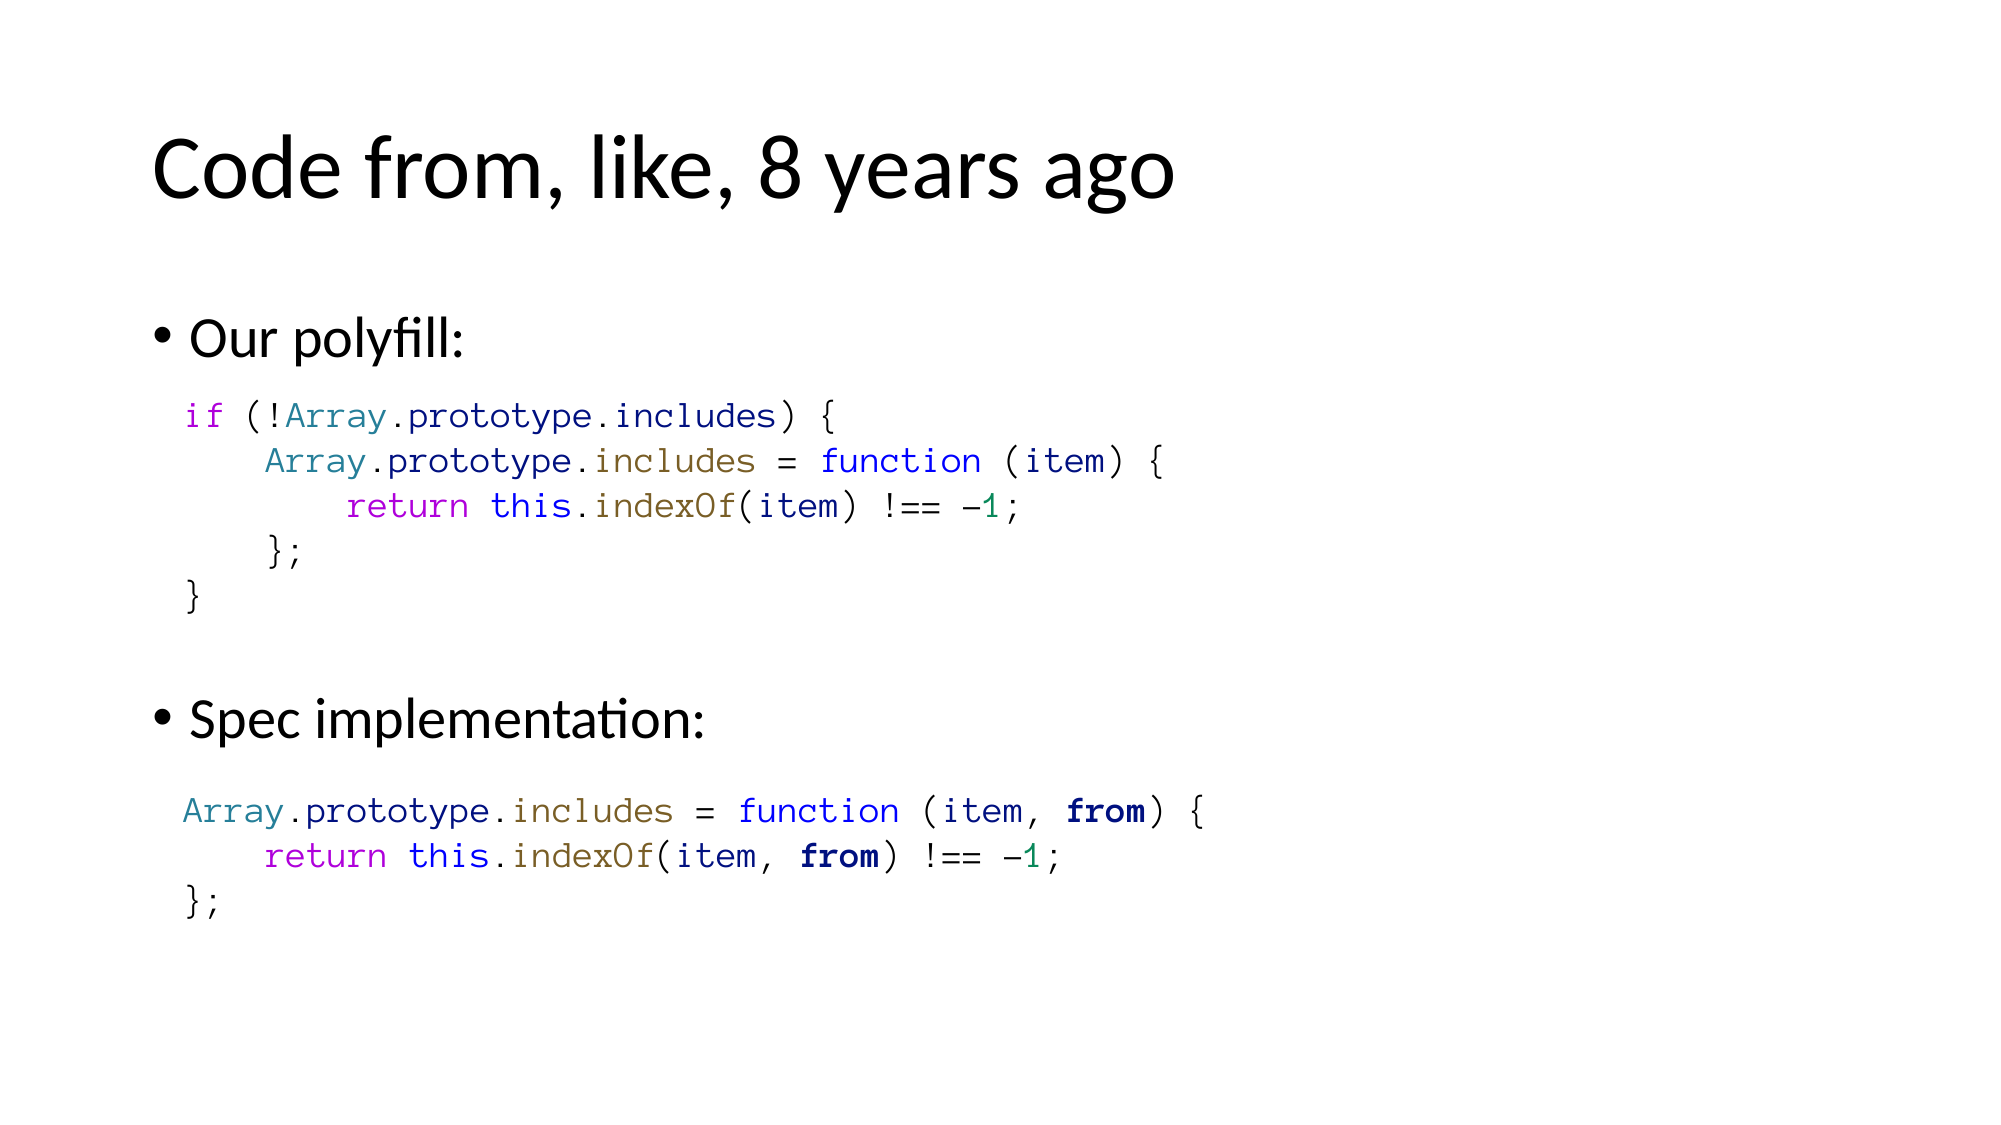

# Code from, like, 8 years ago
Our polyfill:

if (!Array.prototype.includes) {
    Array.prototype.includes = function (item) {
        return this.indexOf(item) !== -1;
    };
}
Spec implementation:
Array.prototype.includes = function (item, from) {
    return this.indexOf(item, from) !== -1;
};